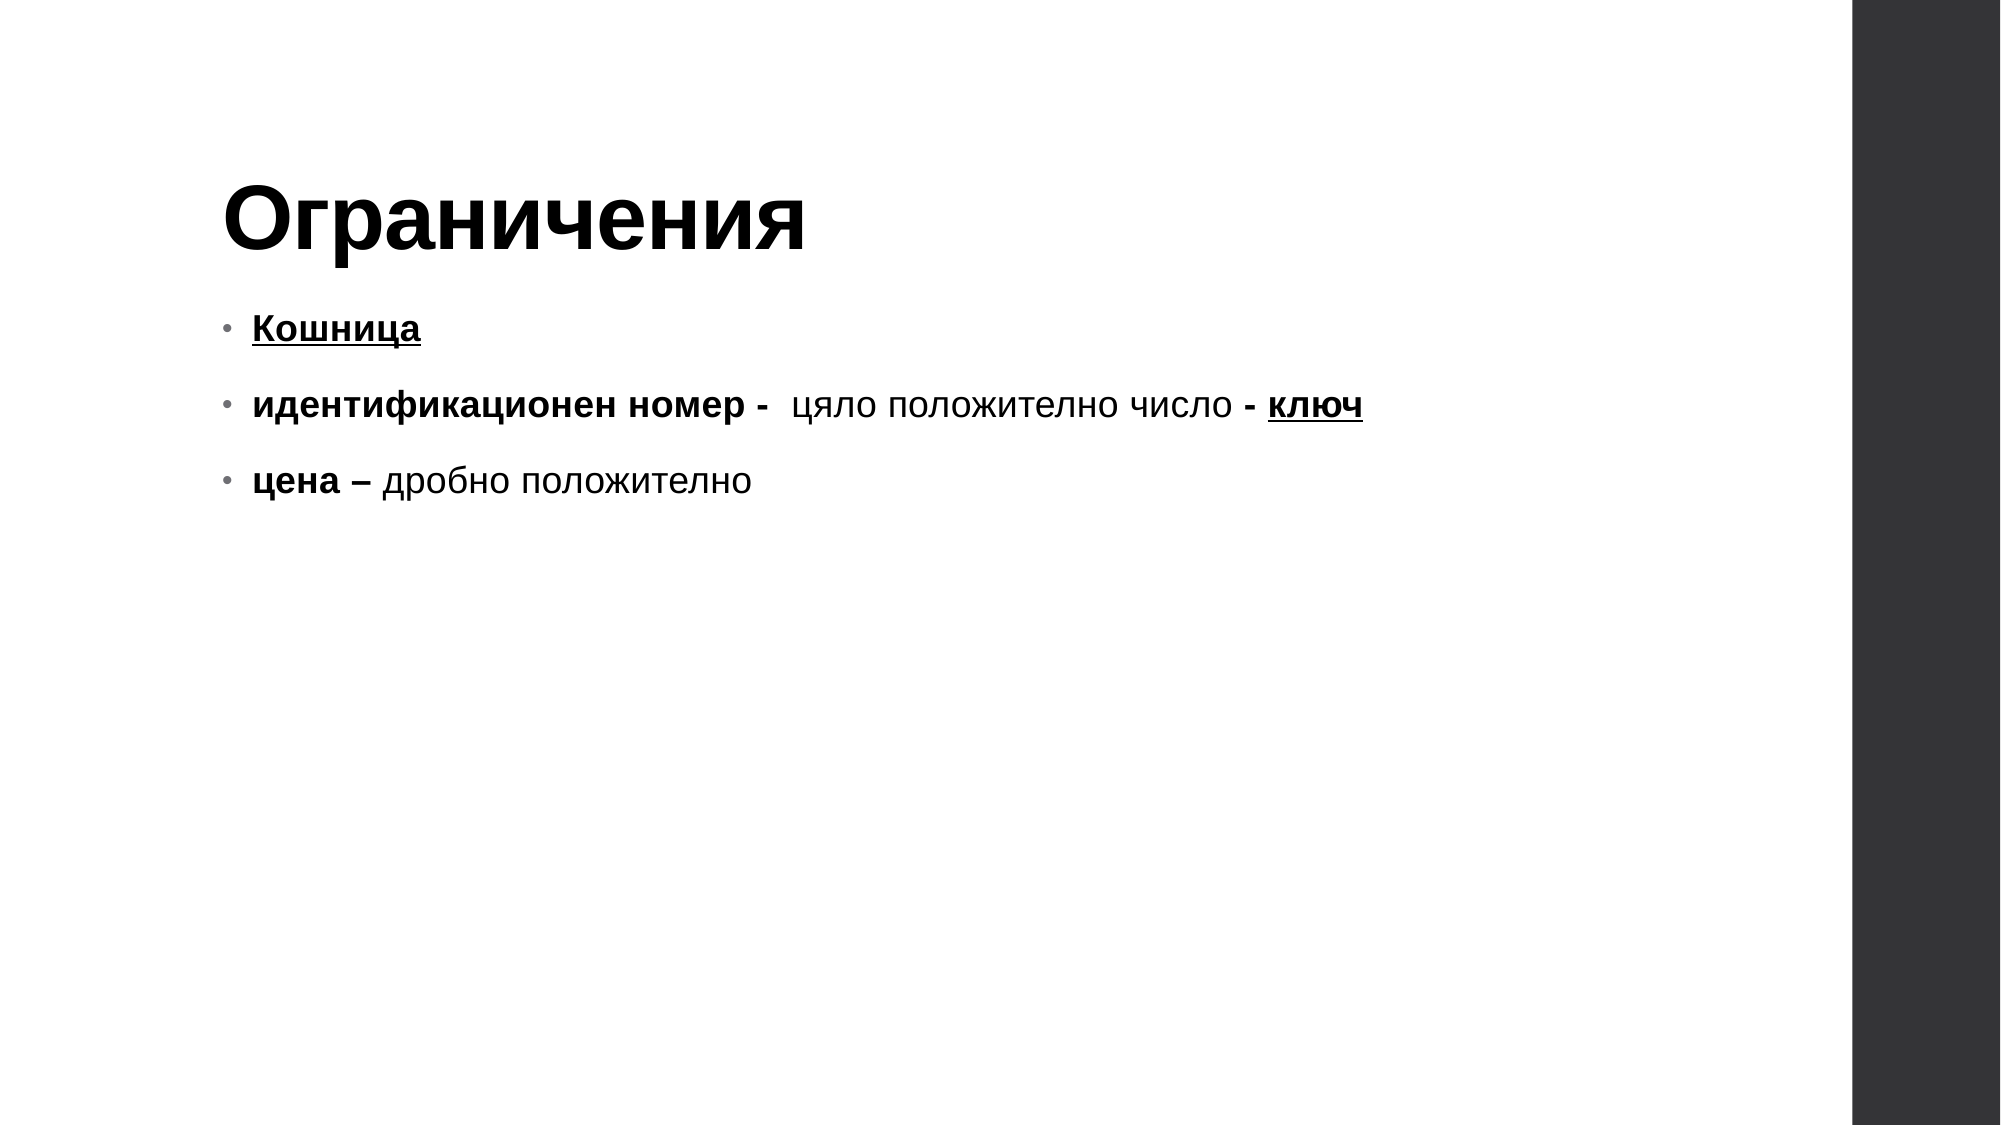

# Ограничения
Кошница
идентификационен номер -  цяло положително число - ключ
цена – дробно положително